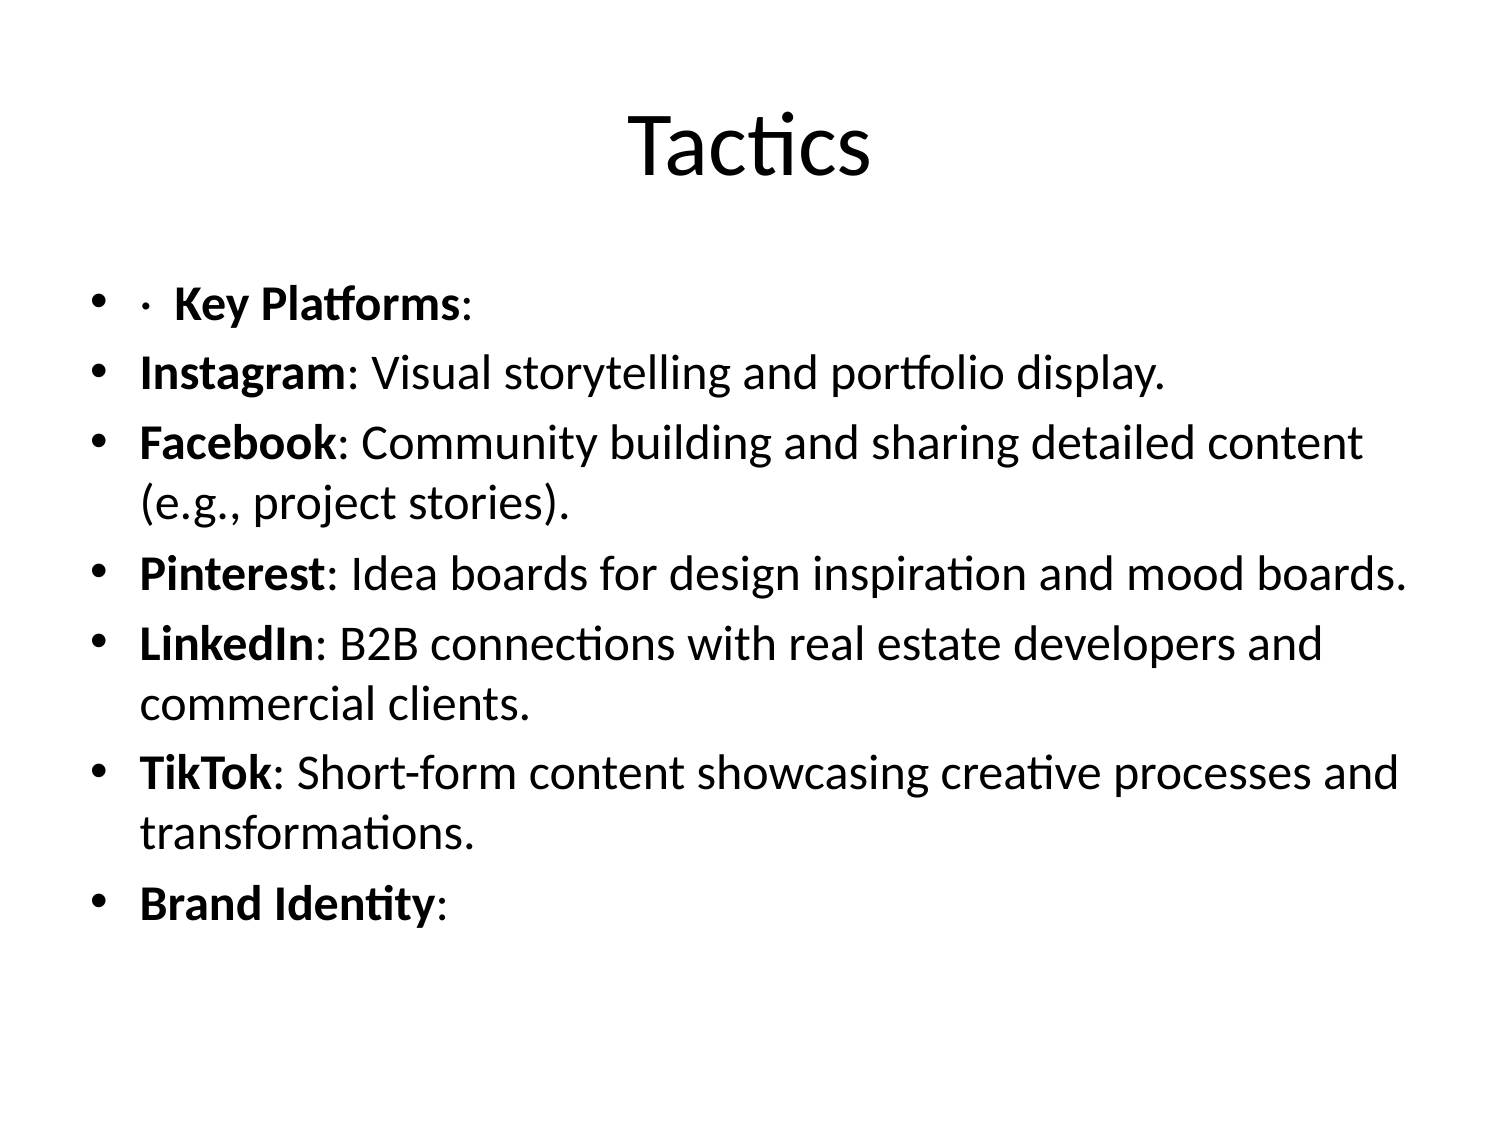

# Tactics
·  Key Platforms:
Instagram: Visual storytelling and portfolio display.
Facebook: Community building and sharing detailed content (e.g., project stories).
Pinterest: Idea boards for design inspiration and mood boards.
LinkedIn: B2B connections with real estate developers and commercial clients.
TikTok: Short-form content showcasing creative processes and transformations.
Brand Identity: